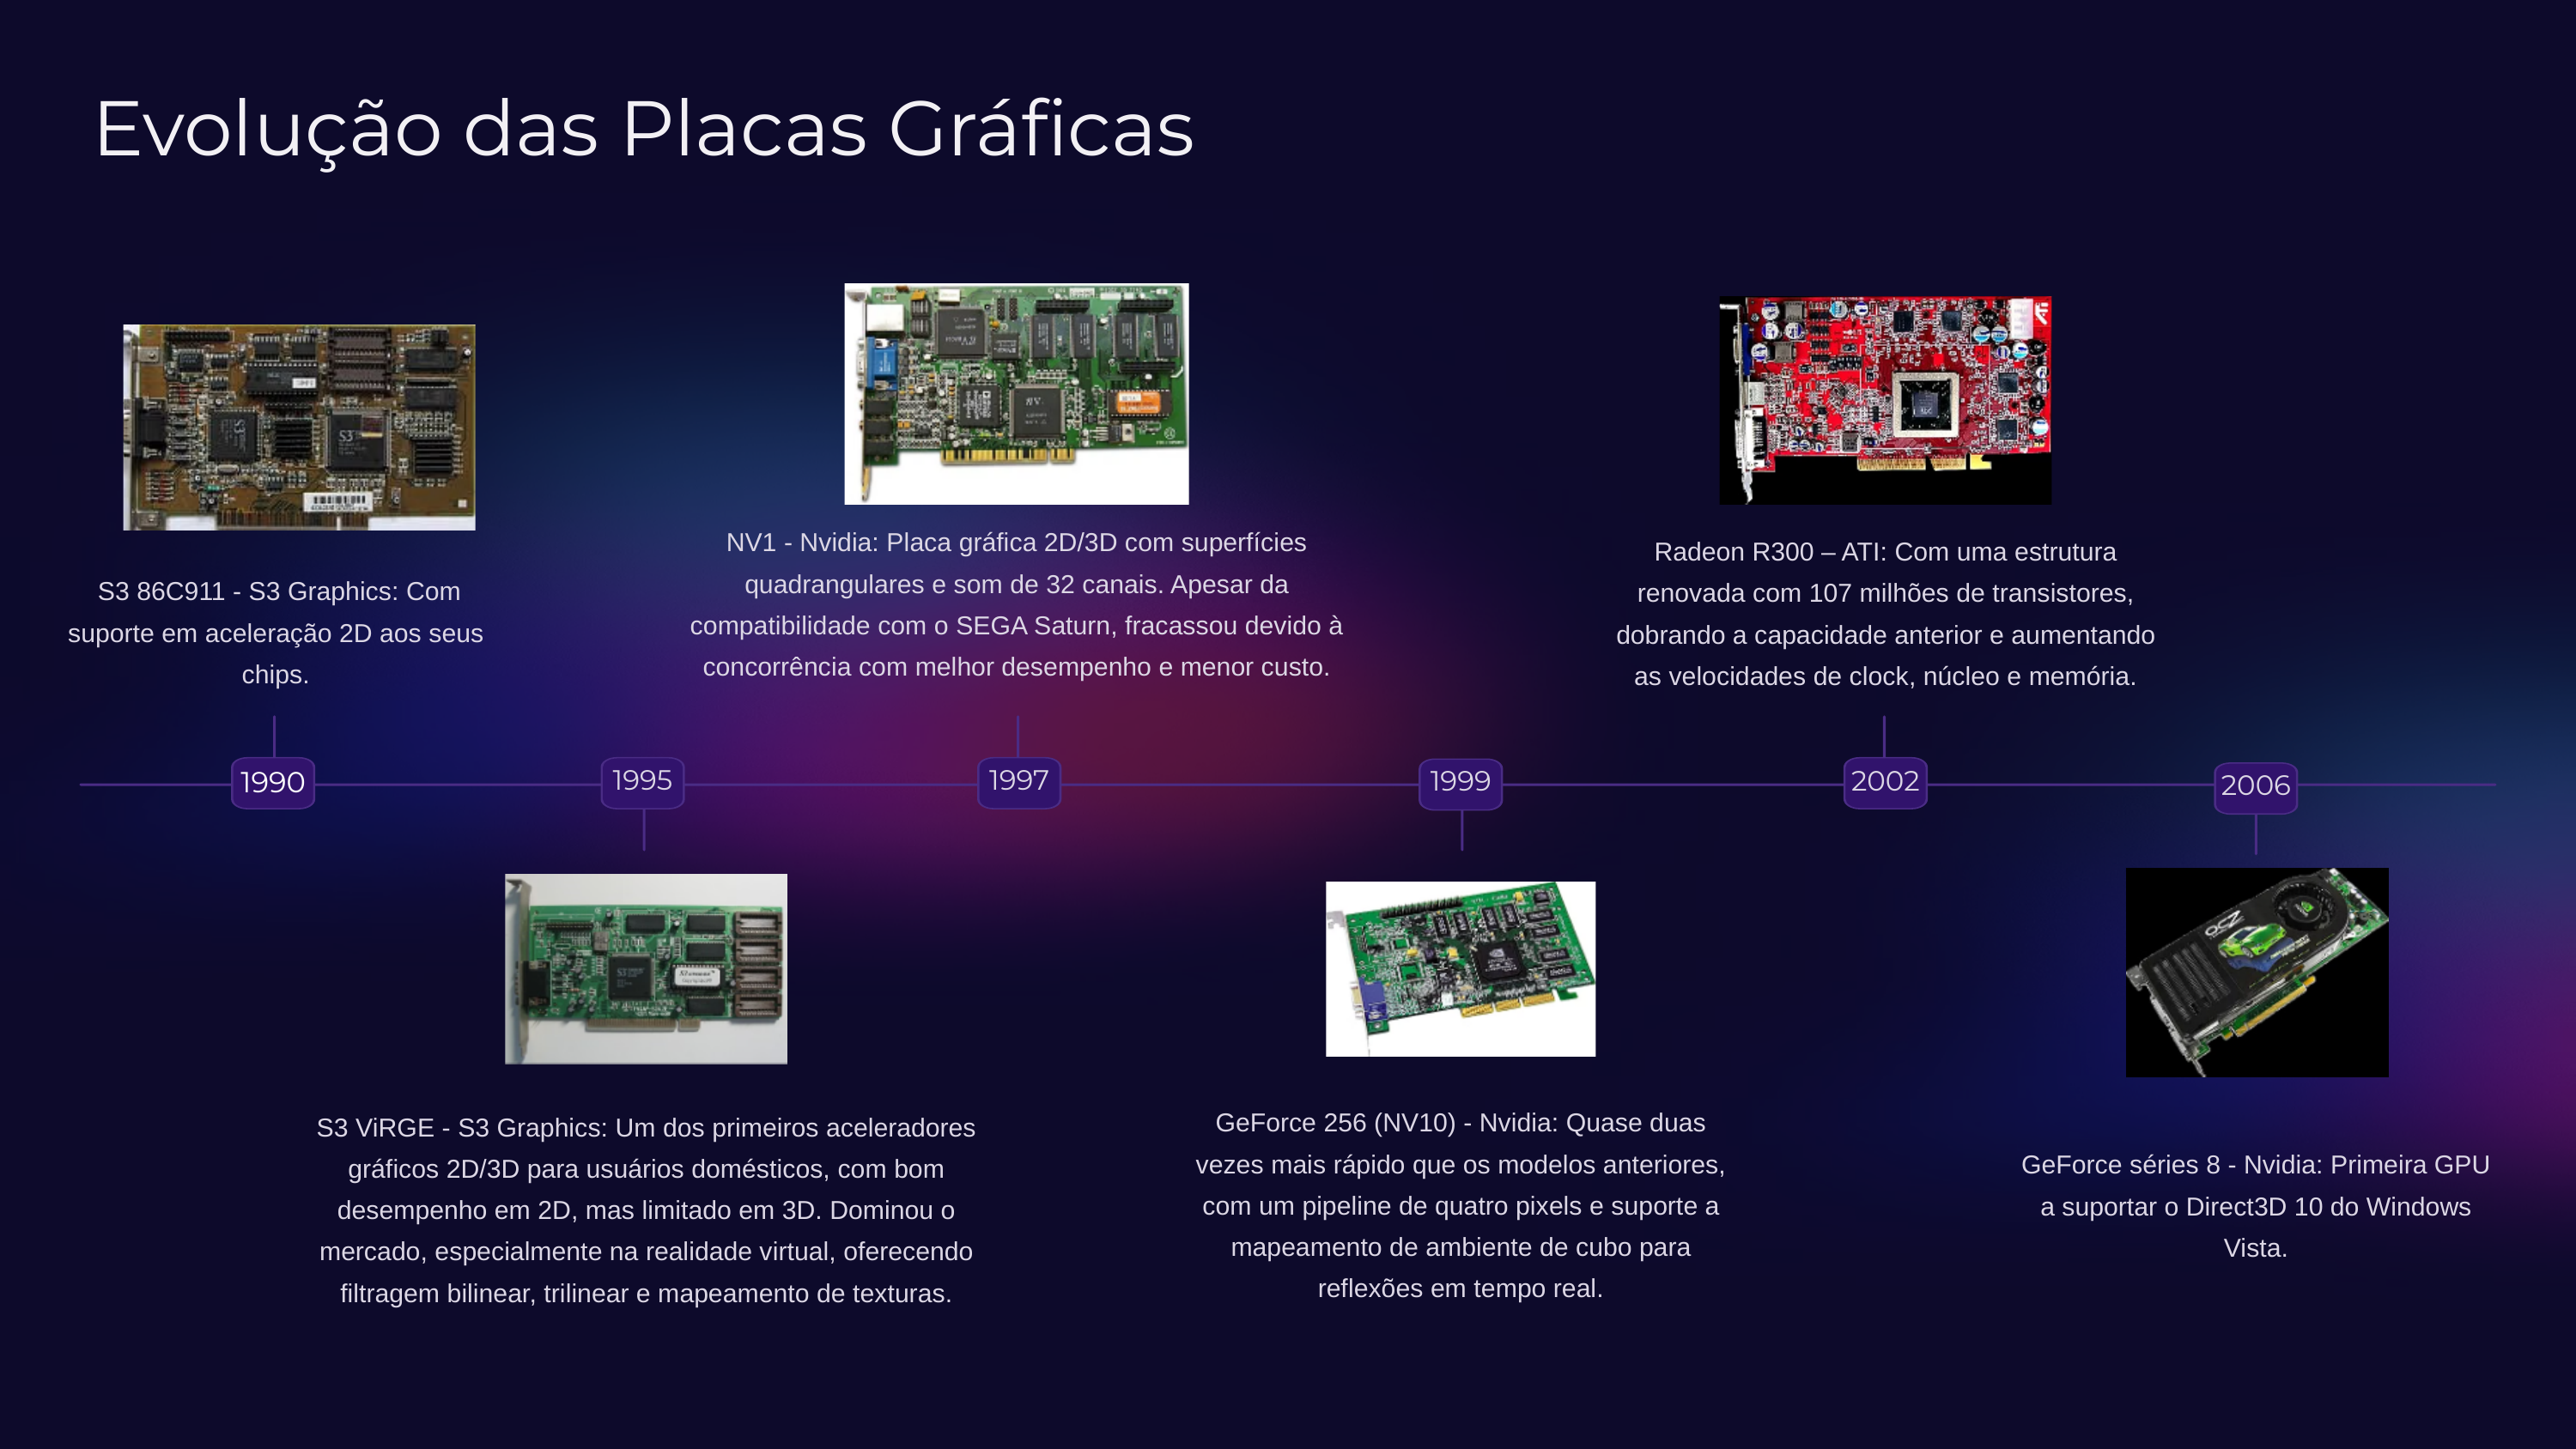

Evolução das Placas Gráficas

NV1 - Nvidia: Placa gráfica 2D/3D com superfícies quadrangulares e som de 32 canais. Apesar da compatibilidade com o SEGA Saturn, fracassou devido à concorrência com melhor desempenho e menor custo.

Radeon R300 – ATI: Com uma estrutura renovada com 107 milhões de transistores, dobrando a capacidade anterior e aumentando as velocidades de clock, núcleo e memória.

 S3 86C911 - S3 Graphics: Com suporte em aceleração 2D aos seus chips.

1990

1995

1997

2002

1999

2006

GeForce 256 (NV10) - Nvidia: Quase duas vezes mais rápido que os modelos anteriores, com um pipeline de quatro pixels e suporte a mapeamento de ambiente de cubo para reflexões em tempo real.

S3 ViRGE - S3 Graphics: Um dos primeiros aceleradores gráficos 2D/3D para usuários domésticos, com bom desempenho em 2D, mas limitado em 3D. Dominou o mercado, especialmente na realidade virtual, oferecendo filtragem bilinear, trilinear e mapeamento de texturas.

GeForce séries 8 - Nvidia: Primeira GPU a suportar o Direct3D 10 do Windows Vista.